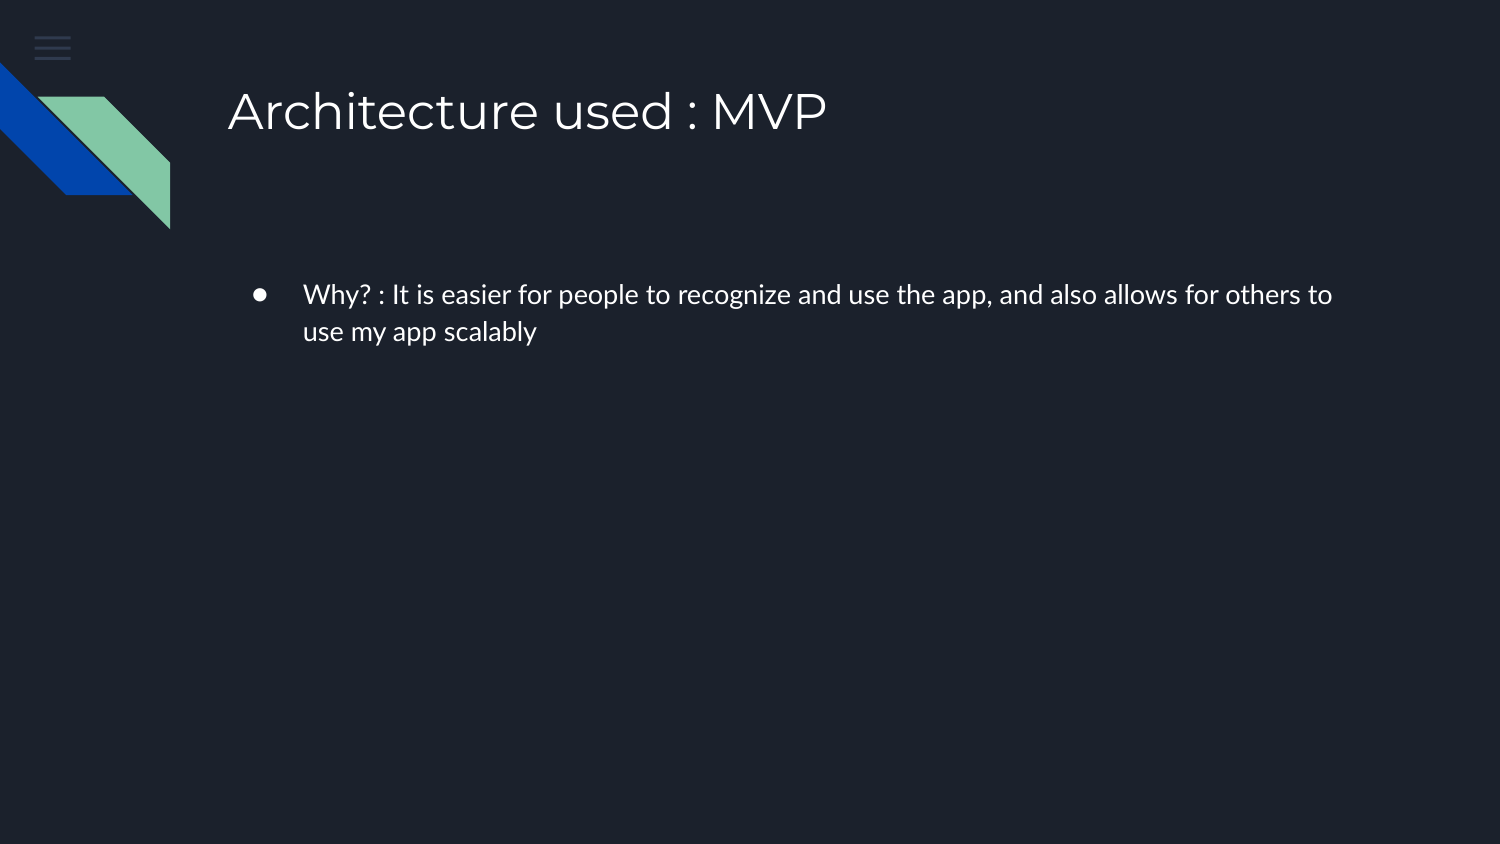

# Architecture used : MVP
Why? : It is easier for people to recognize and use the app, and also allows for others to use my app scalably